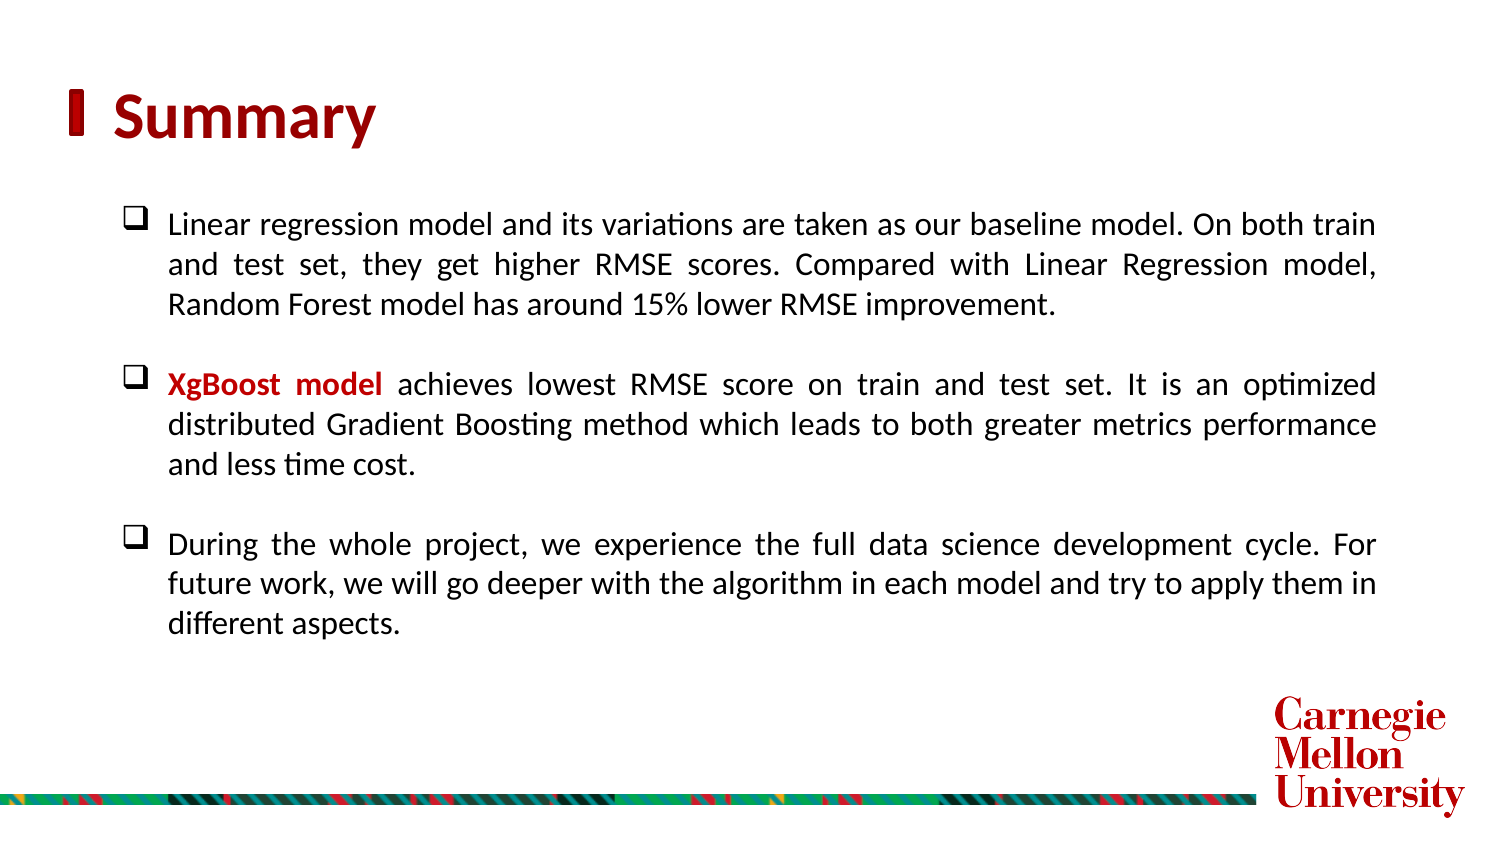

Summary

Linear regression model and its variations are taken as our baseline model. On both train and test set, they get higher RMSE scores. Compared with Linear Regression model, Random Forest model has around 15% lower RMSE improvement.

XgBoost model achieves lowest RMSE score on train and test set. It is an optimized distributed Gradient Boosting method which leads to both greater metrics performance and less time cost.

During the whole project, we experience the full data science development cycle. For future work, we will go deeper with the algorithm in each model and try to apply them in different aspects.